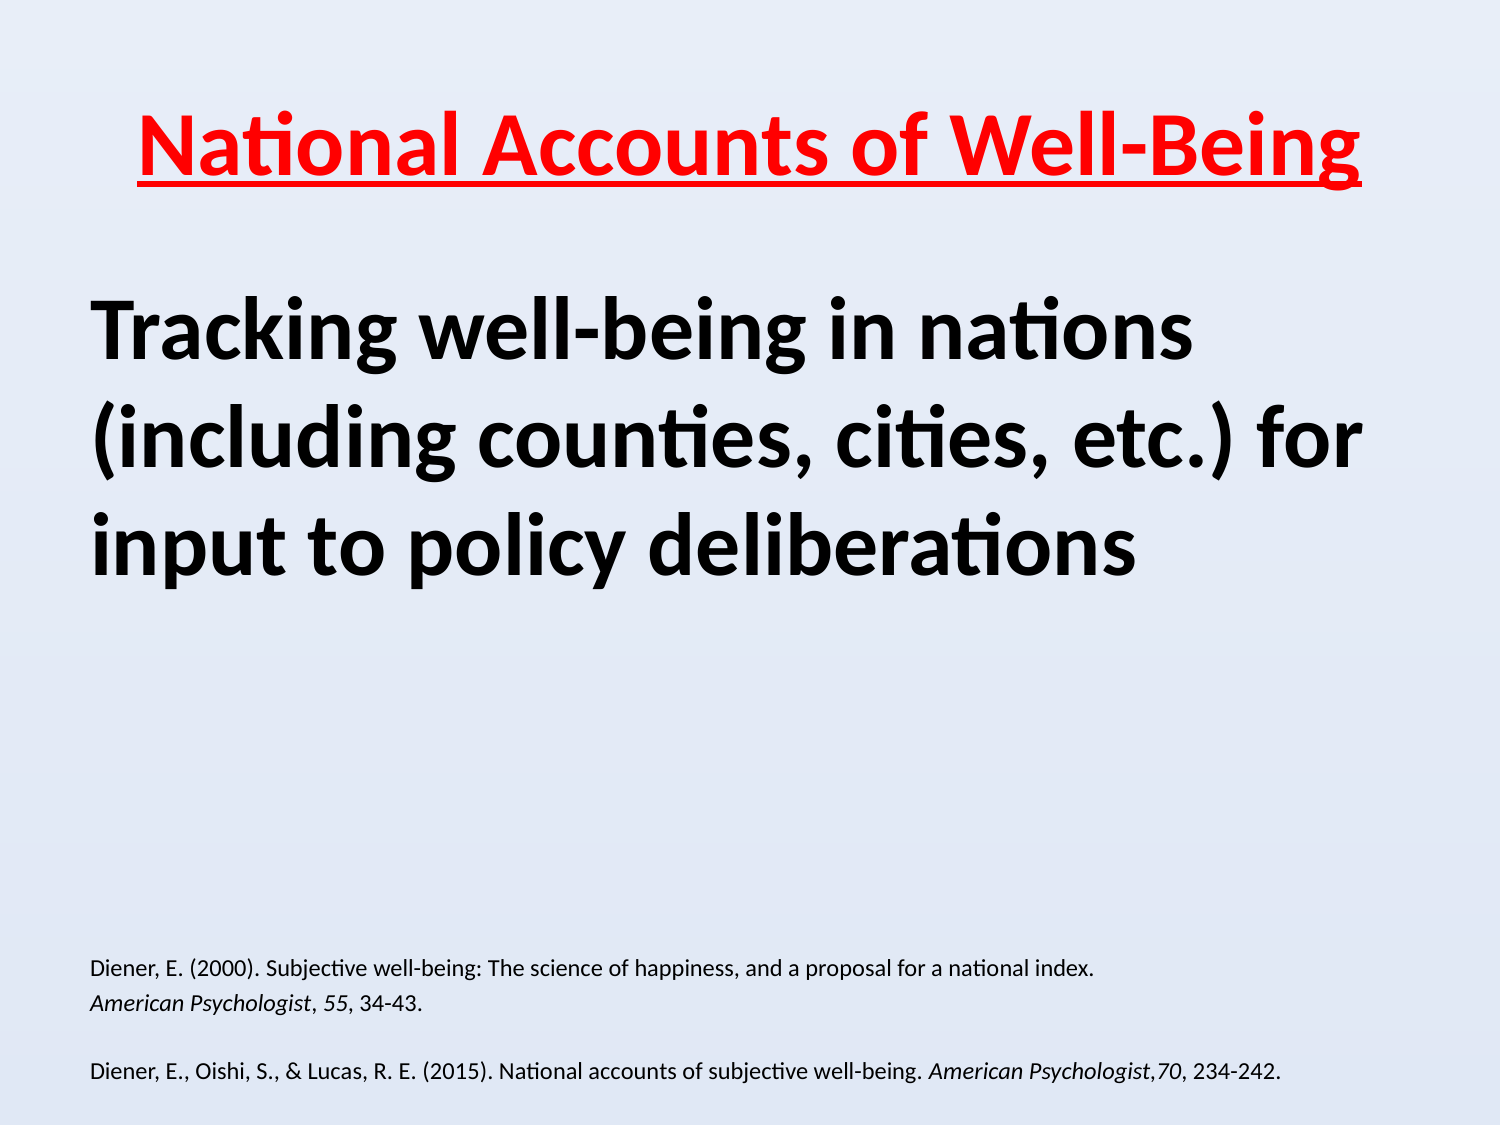

# National Accounts of Well-Being
Tracking well-being in nations (including counties, cities, etc.) for input to policy deliberations

Diener, E. (2000). Subjective well-being: The science of happiness, and a proposal for a national index.
American Psychologist, 55, 34-43.

Diener, E., Oishi, S., & Lucas, R. E. (2015). National accounts of subjective well-being. American Psychologist,70, 234-242.